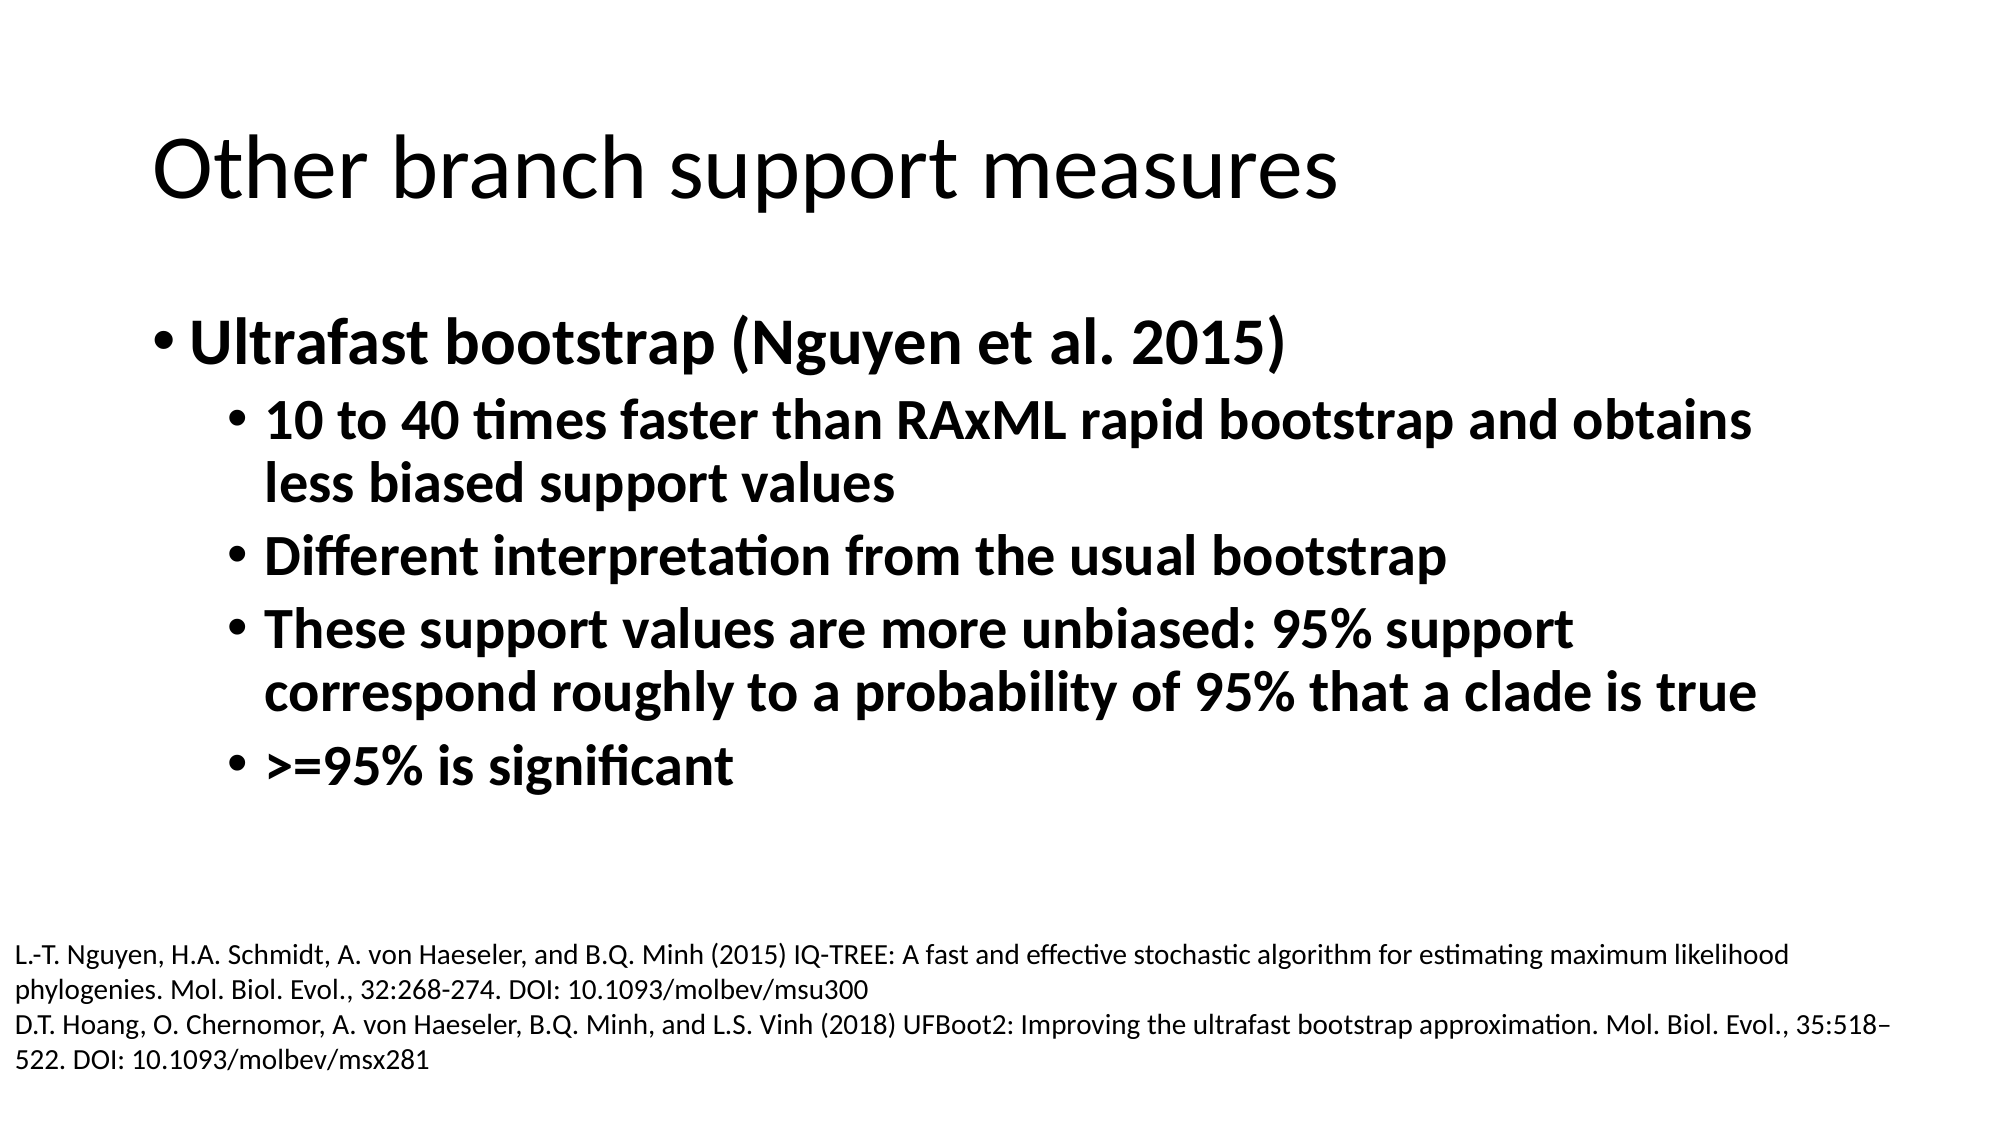

# Other branch support measures
Ultrafast bootstrap (Nguyen et al. 2015)
10 to 40 times faster than RAxML rapid bootstrap and obtains less biased support values
Different interpretation from the usual bootstrap
These support values are more unbiased: 95% support correspond roughly to a probability of 95% that a clade is true
>=95% is significant
L.-T. Nguyen, H.A. Schmidt, A. von Haeseler, and B.Q. Minh (2015) IQ-TREE: A fast and effective stochastic algorithm for estimating maximum likelihood phylogenies. Mol. Biol. Evol., 32:268-274. DOI: 10.1093/molbev/msu300
D.T. Hoang, O. Chernomor, A. von Haeseler, B.Q. Minh, and L.S. Vinh (2018) UFBoot2: Improving the ultrafast bootstrap approximation. Mol. Biol. Evol., 35:518–522. DOI: 10.1093/molbev/msx281